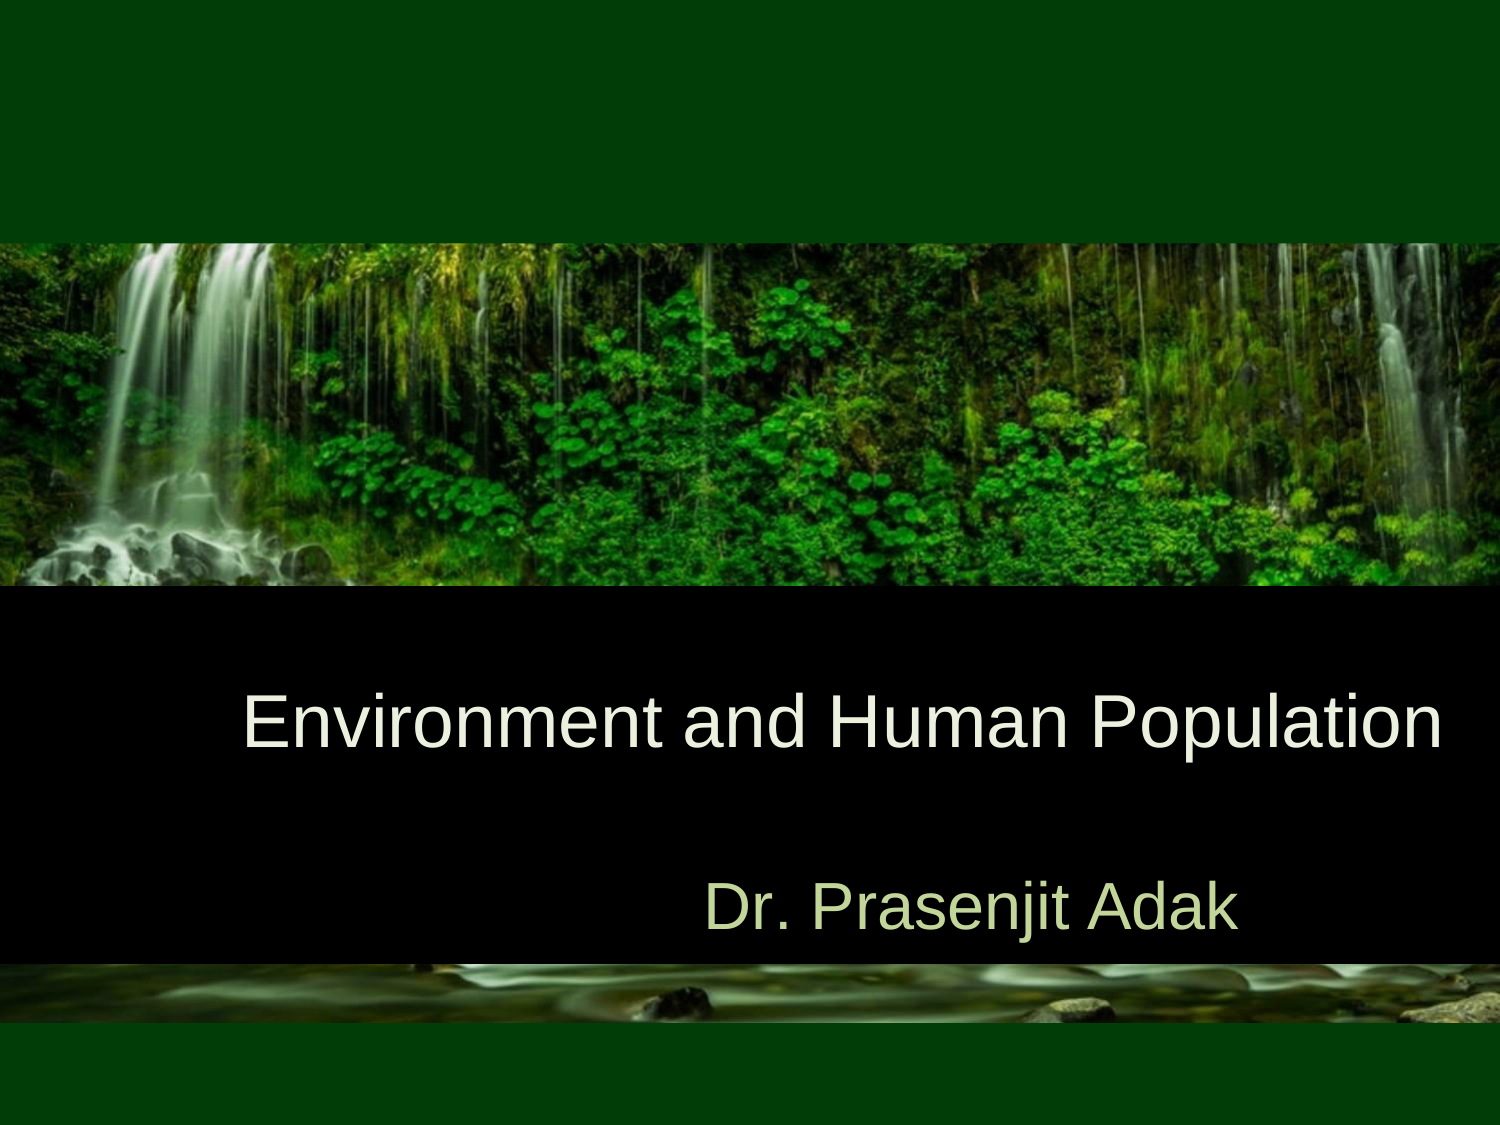

Environment and Human Population
Dr. Prasenjit Adak